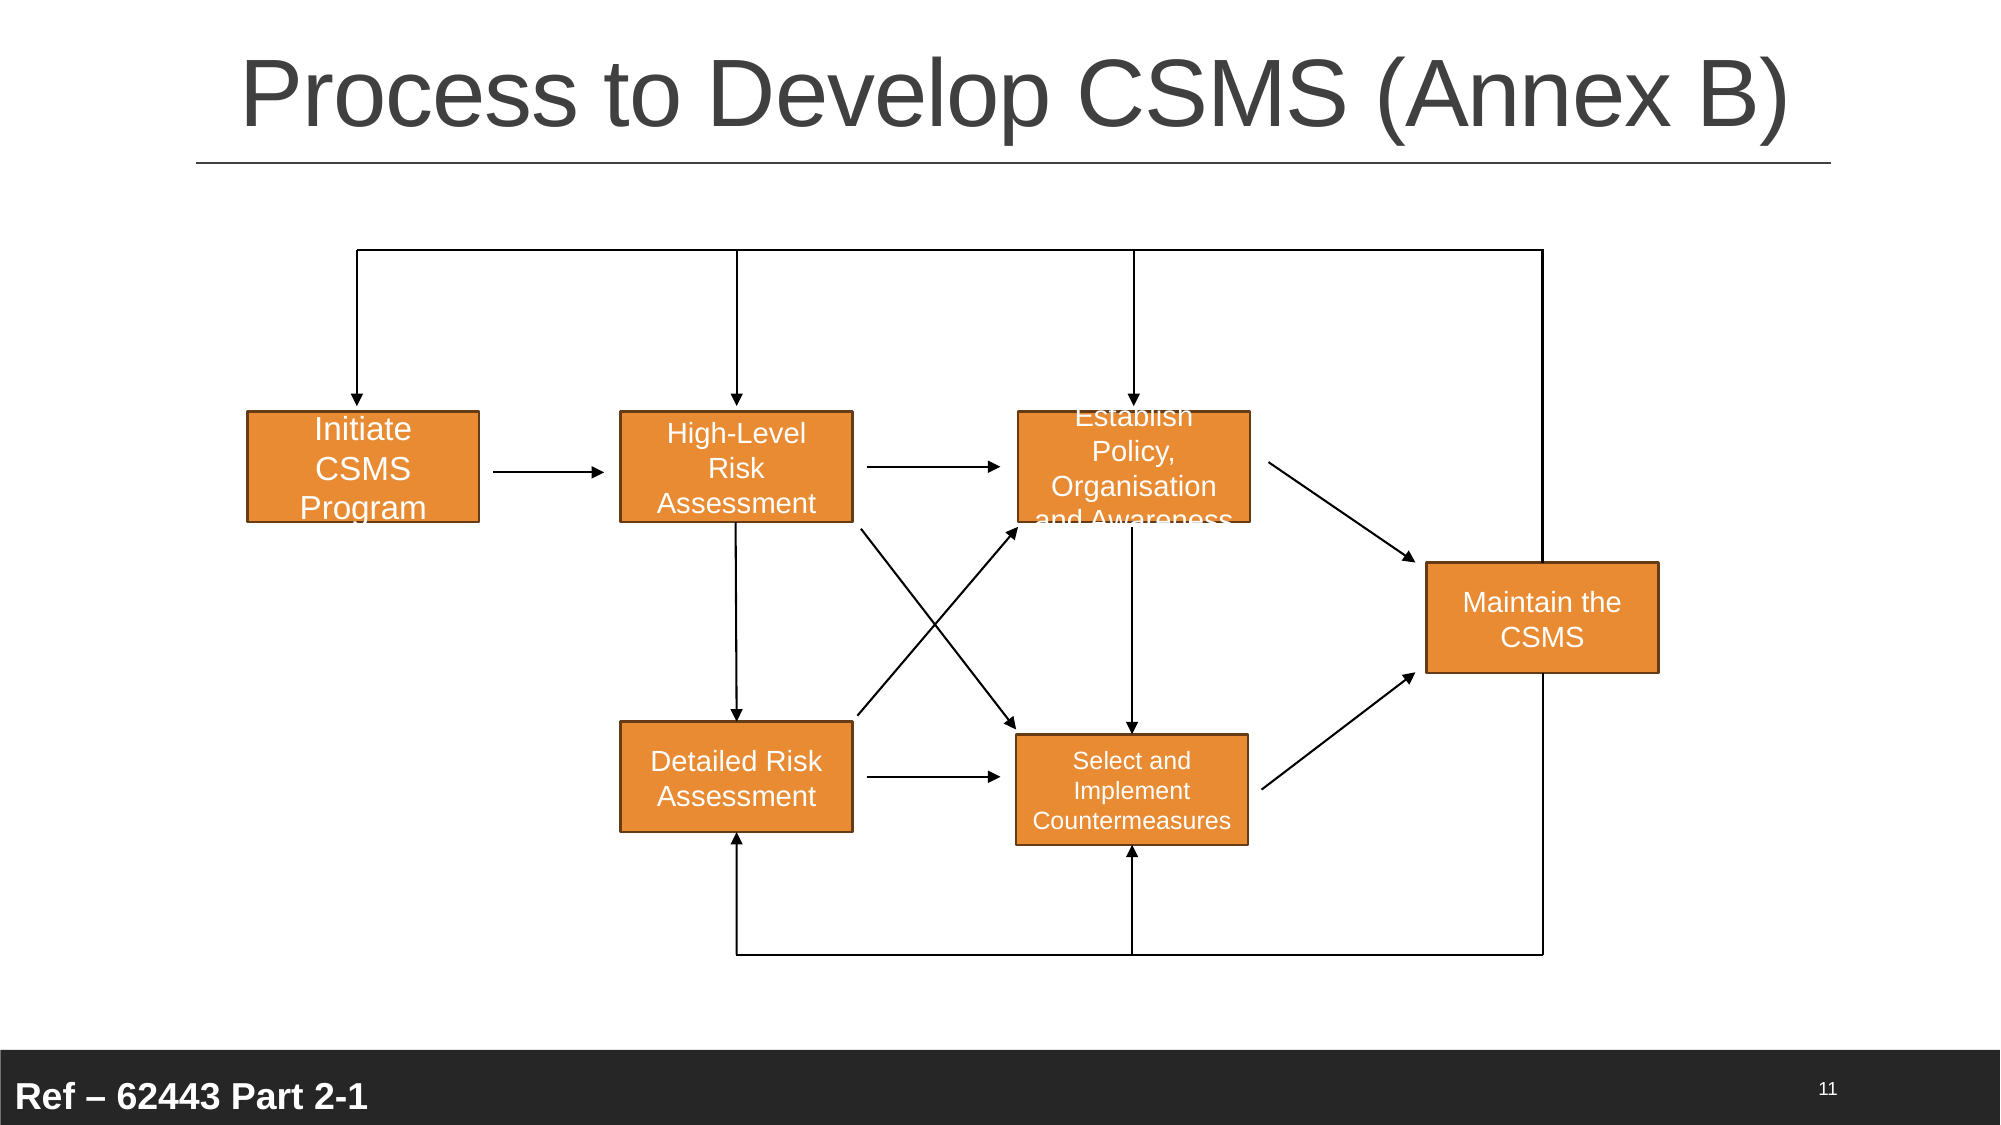

# Process to Develop CSMS (Annex B)
Establish Policy, Organisation and Awareness
High-Level Risk Assessment
Initiate CSMS Program
Maintain the CSMS
Detailed Risk Assessment
Select and Implement Countermeasures
11
Ref – 62443 Part 2-1